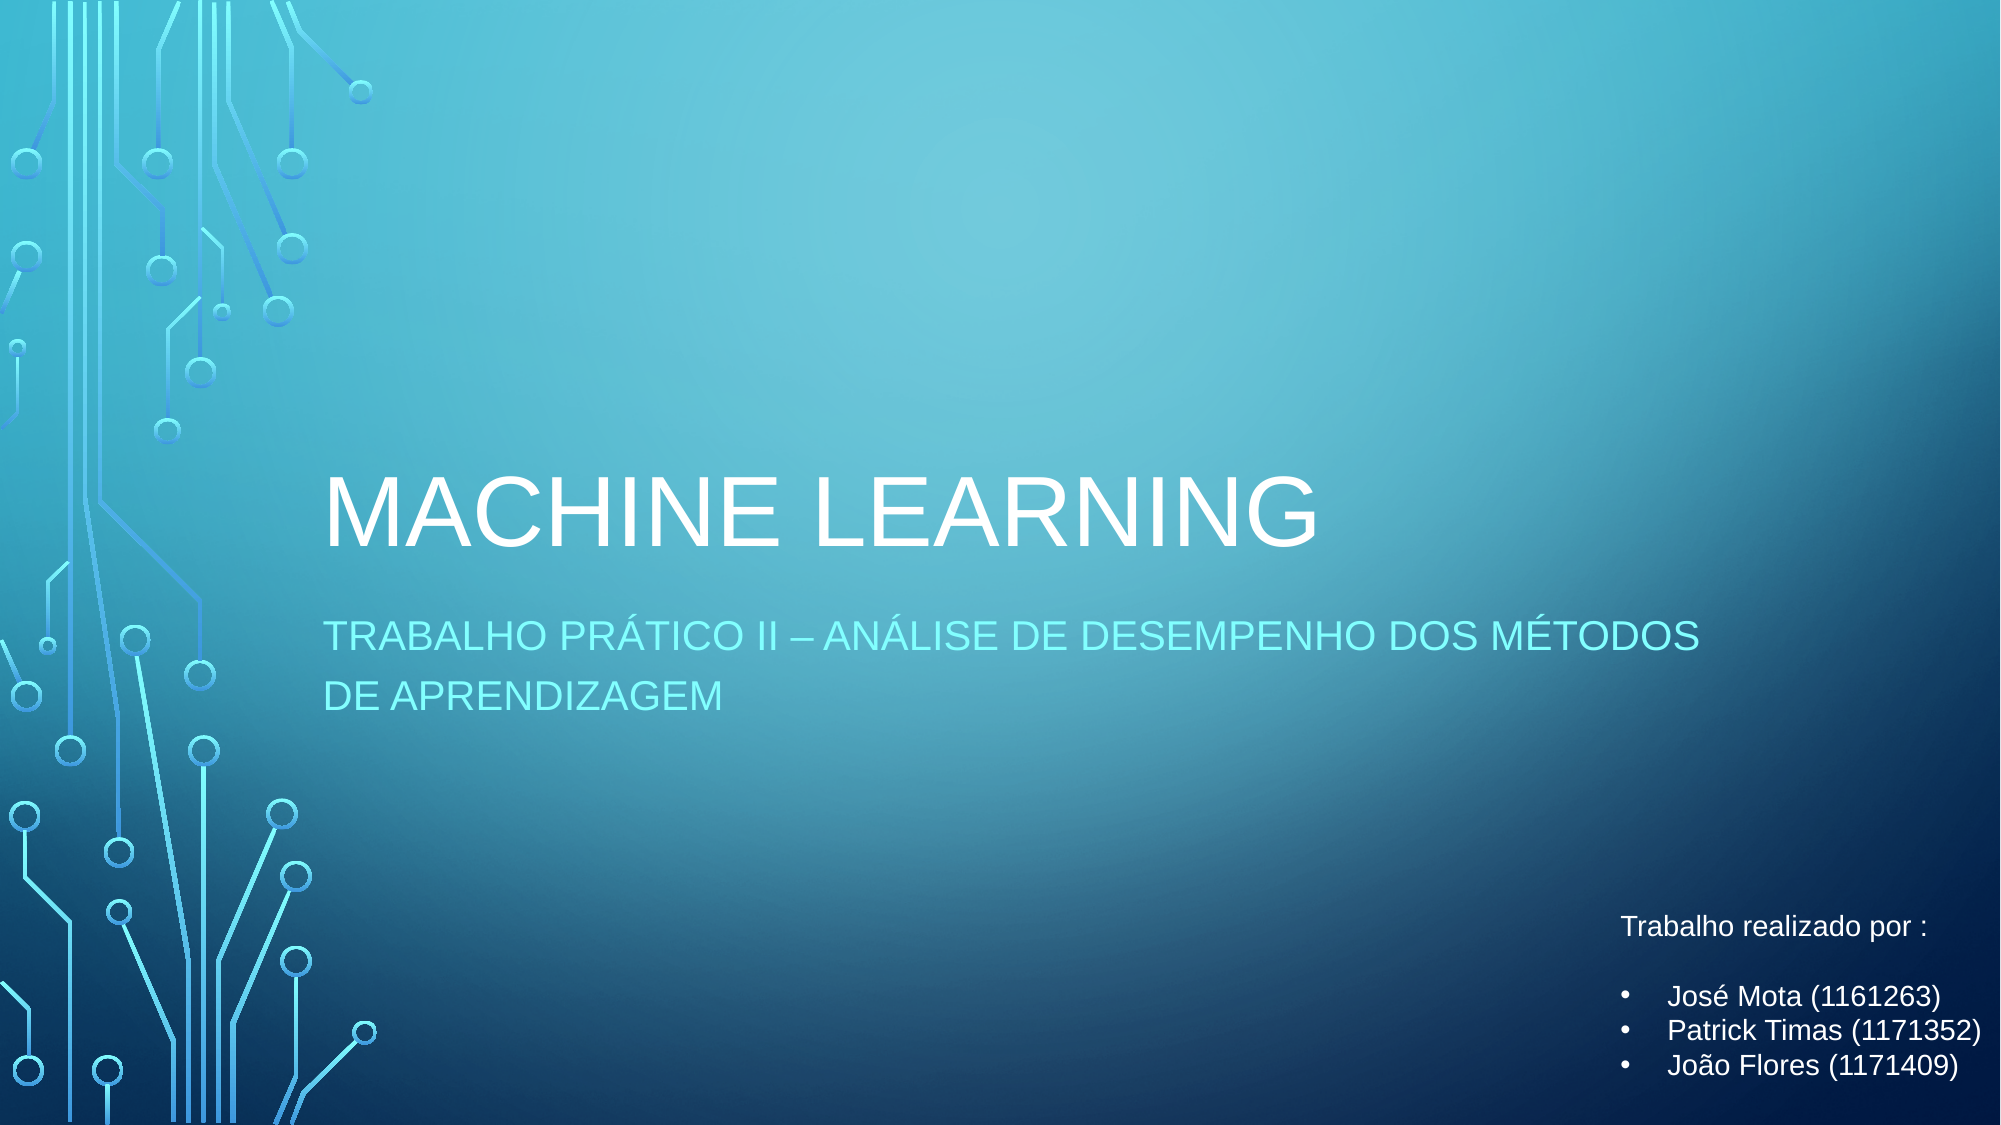

# Machine LearNing
Trabalho Prático II – Análise de desempenho dos métodos de aprendizagem
Trabalho realizado por :

José Mota (1161263)
Patrick Timas (1171352)
João Flores (1171409)